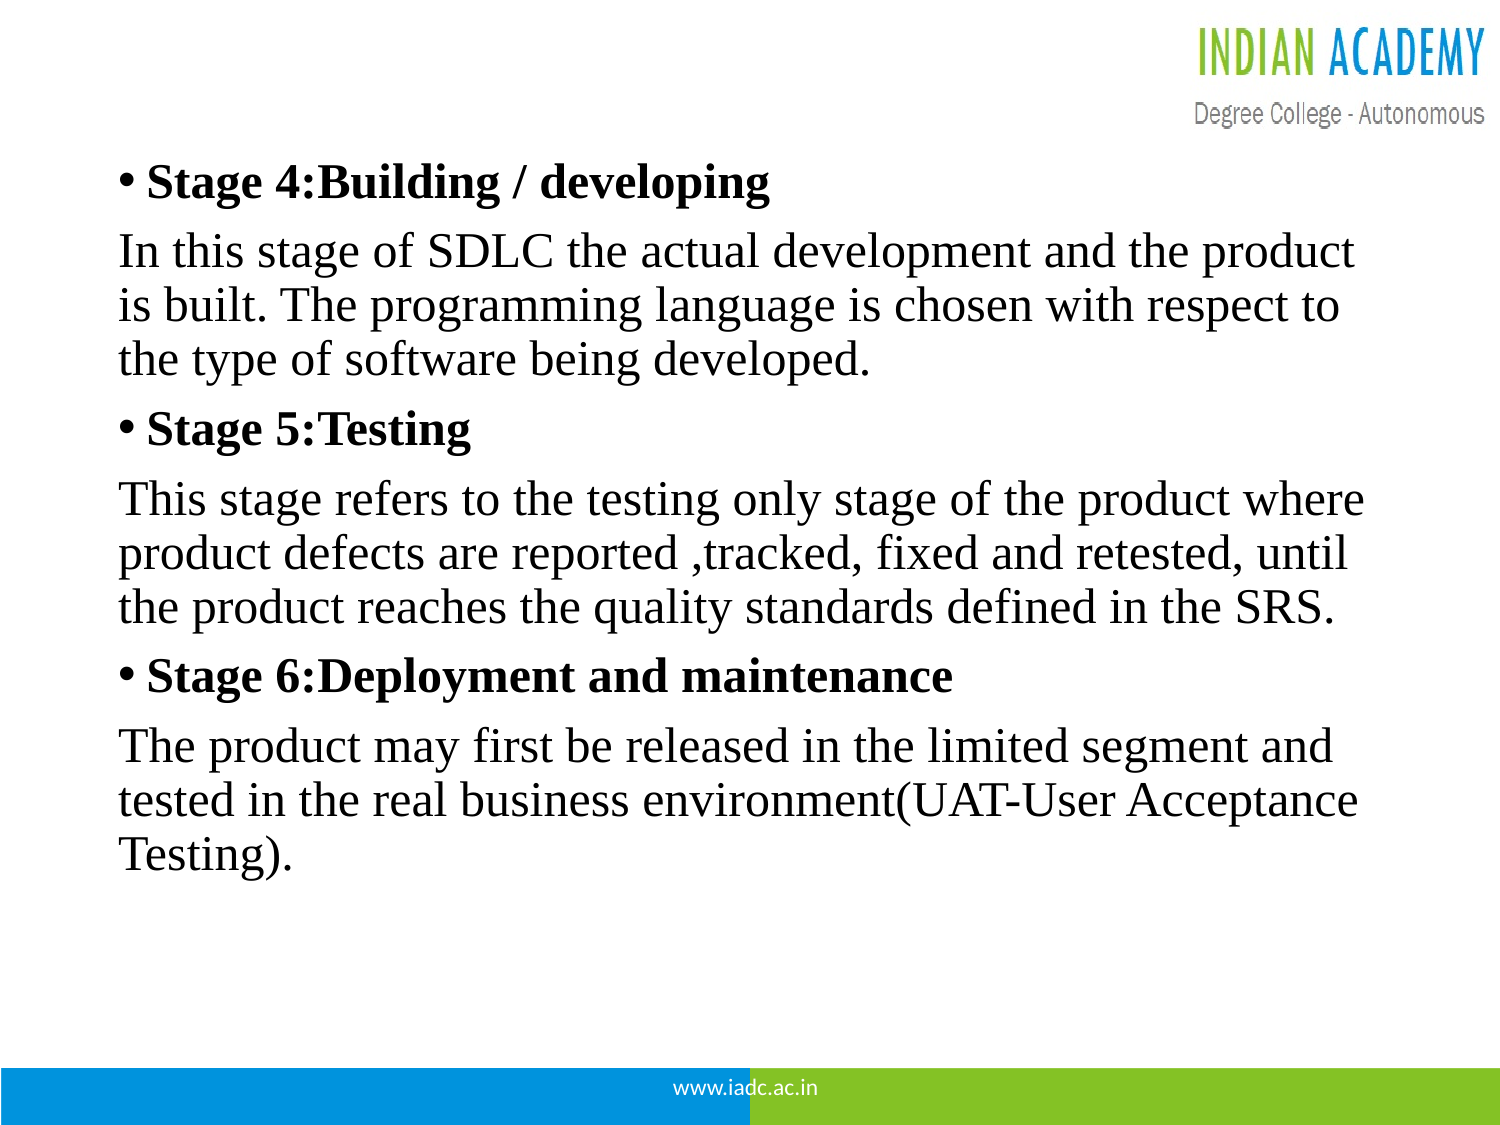

Stage 4:Building / developing
In this stage of SDLC the actual development and the product is built. The programming language is chosen with respect to the type of software being developed.
Stage 5:Testing
This stage refers to the testing only stage of the product where product defects are reported ,tracked, fixed and retested, until the product reaches the quality standards defined in the SRS.
Stage 6:Deployment and maintenance
The product may first be released in the limited segment and tested in the real business environment(UAT-User Acceptance Testing).